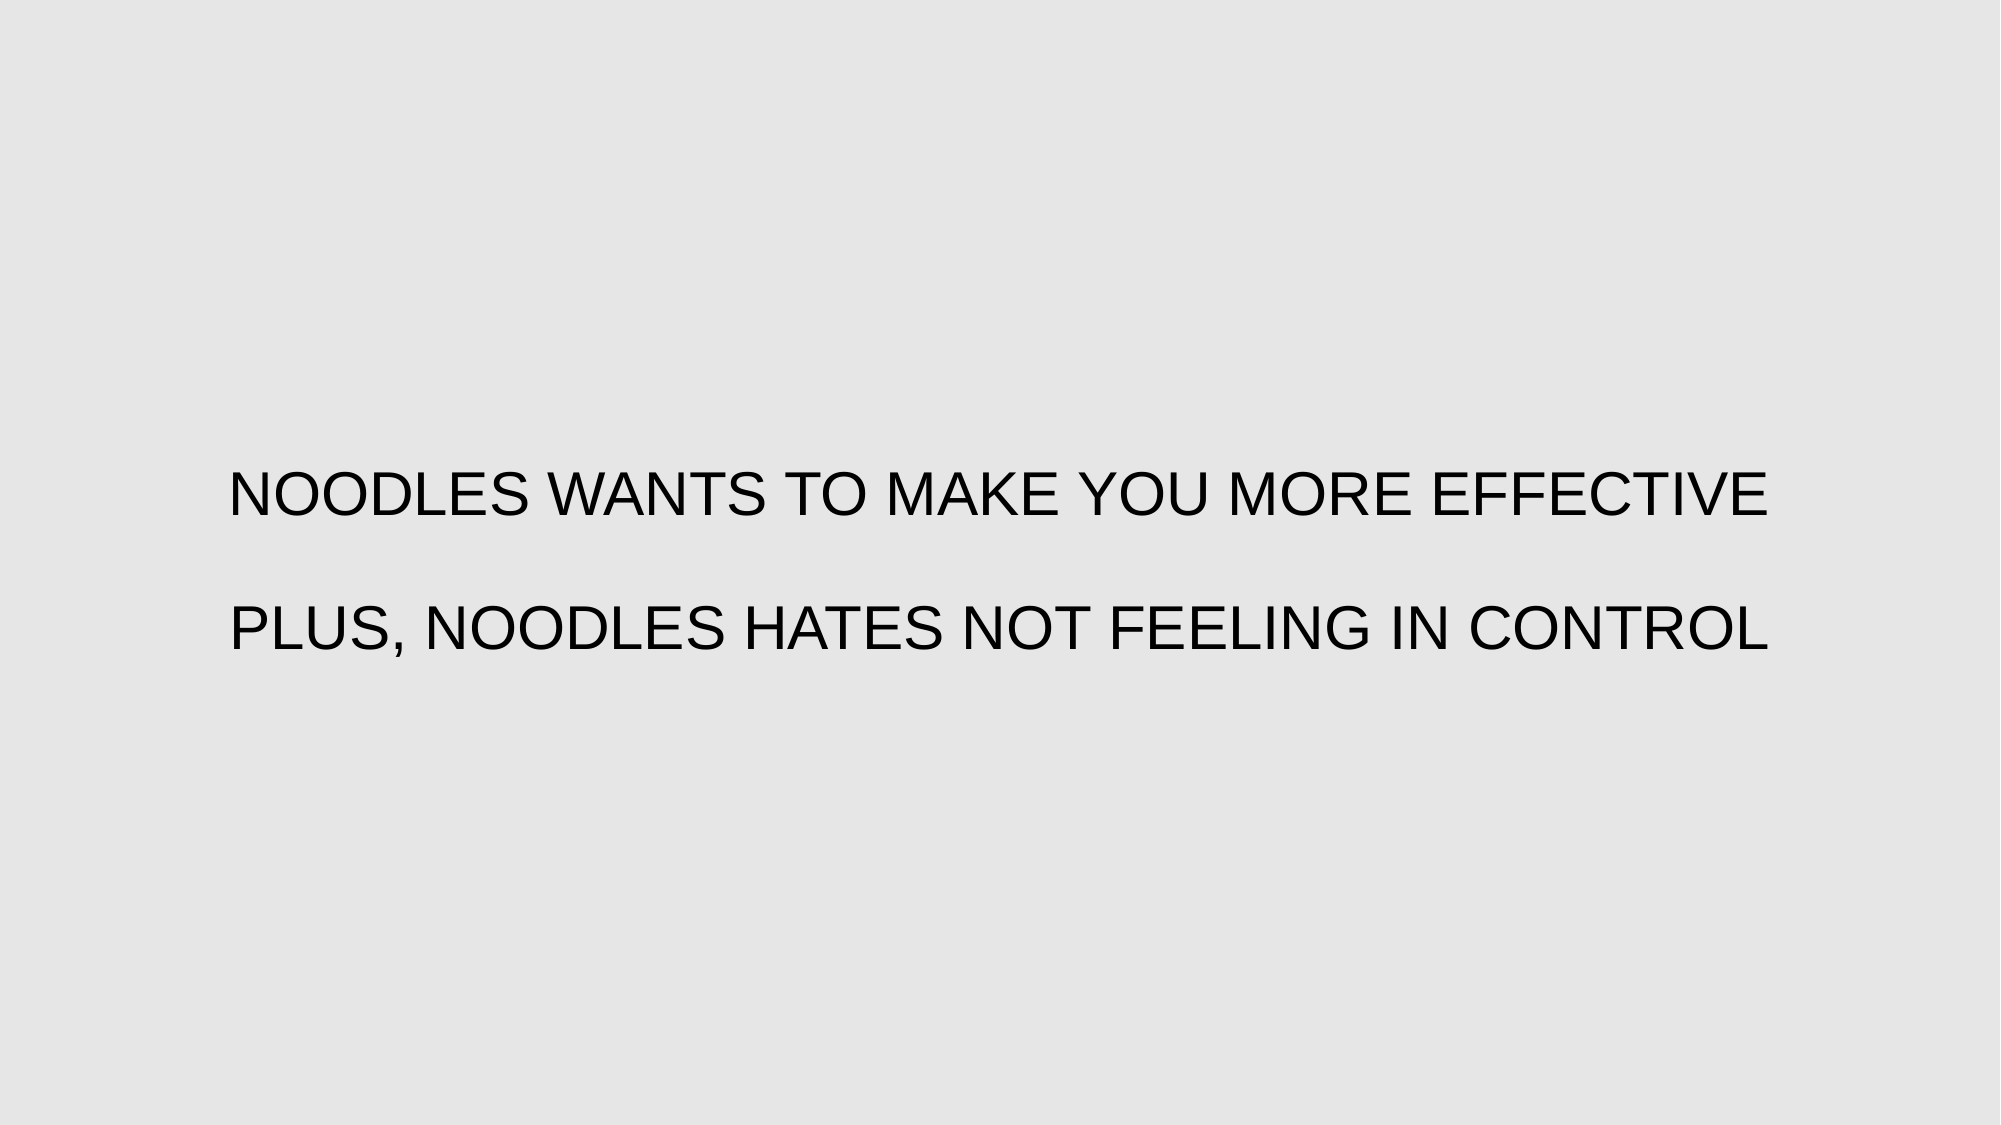

# Noodles wants to make you more effective Plus, Noodles hates not feeling in control